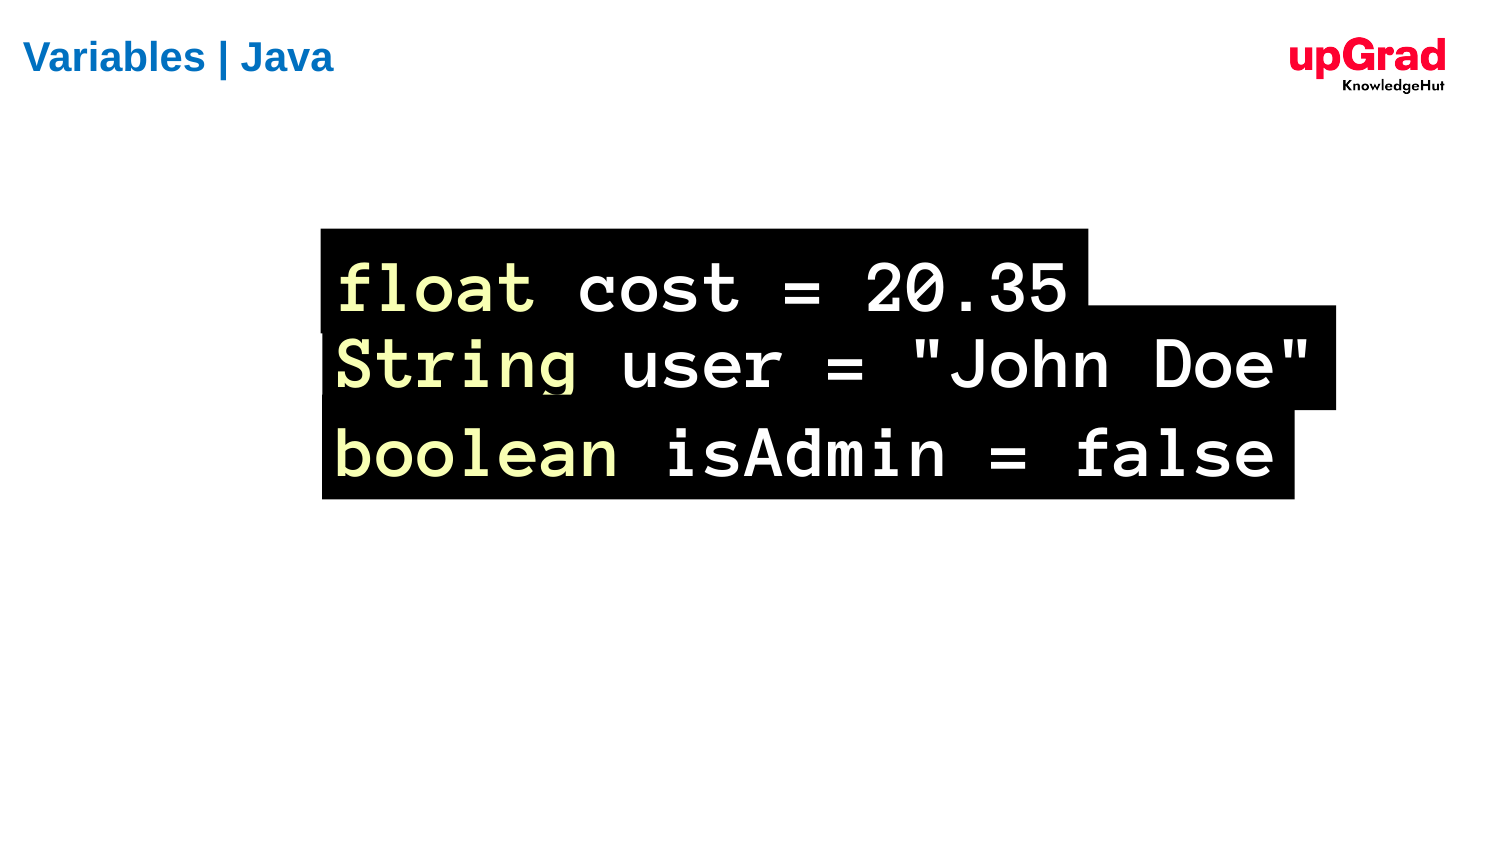

# Variables | Java
float cost = 20.35
String user = "John Doe"
boolean isAdmin = false